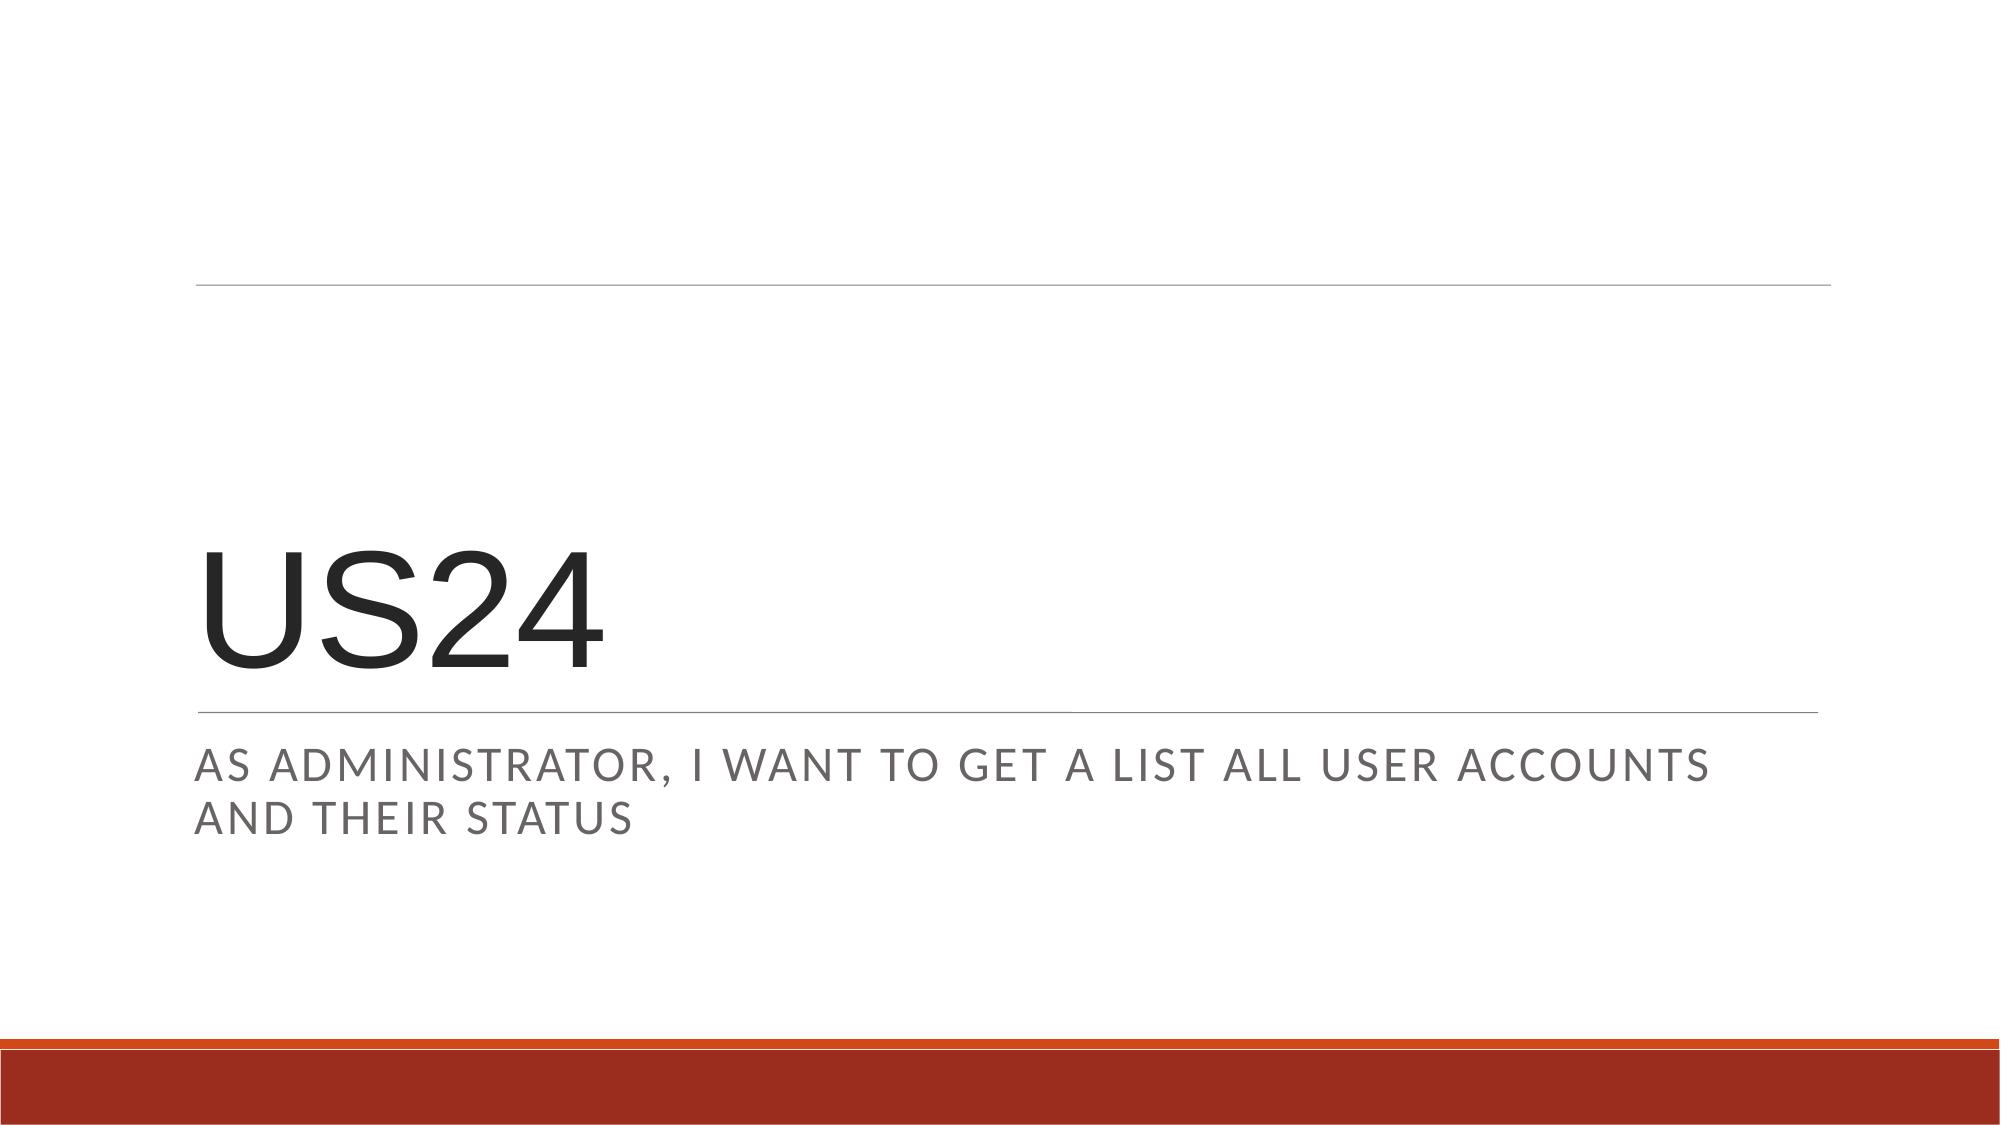

US24
As Administrator, I want to get a list all user accounts and their status